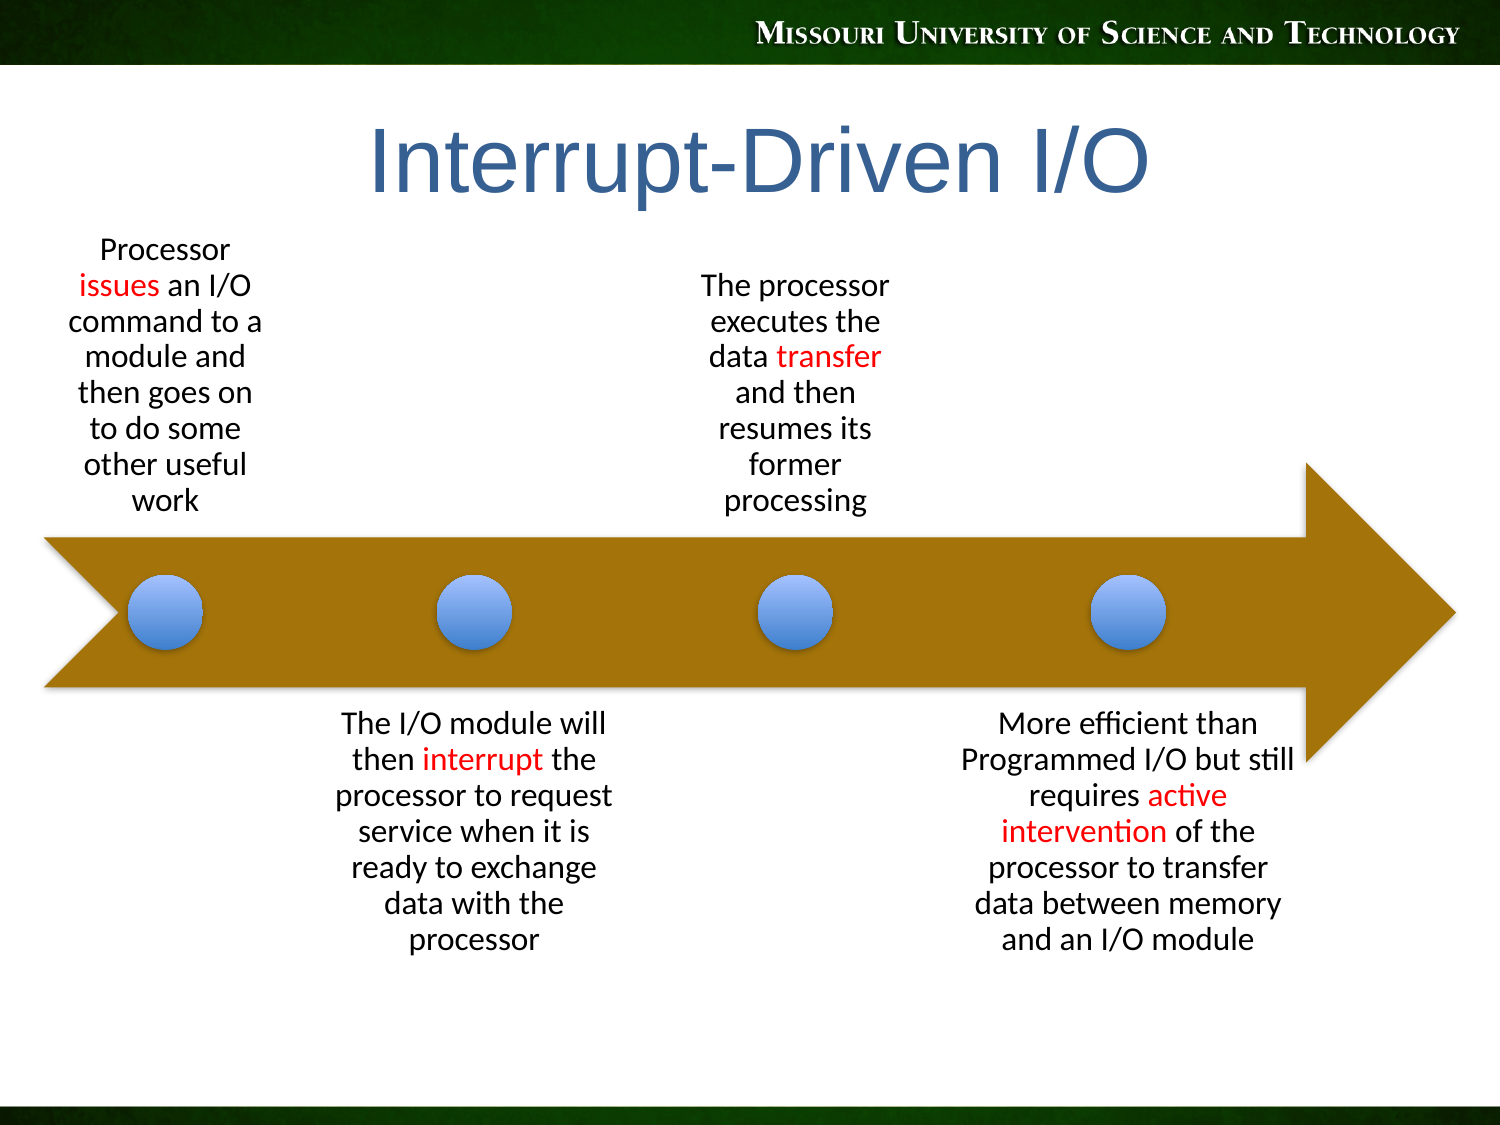

# Interrupt-Driven I/O
Processor issues an I/O command to a module and then goes on to do some other useful work
The I/O module will then interrupt the processor to request service when it is ready to exchange data with the processor
The processor executes the data transfer and then resumes its former processing
More efficient than Programmed I/O but still requires active intervention of the processor to transfer data between memory and an I/O module